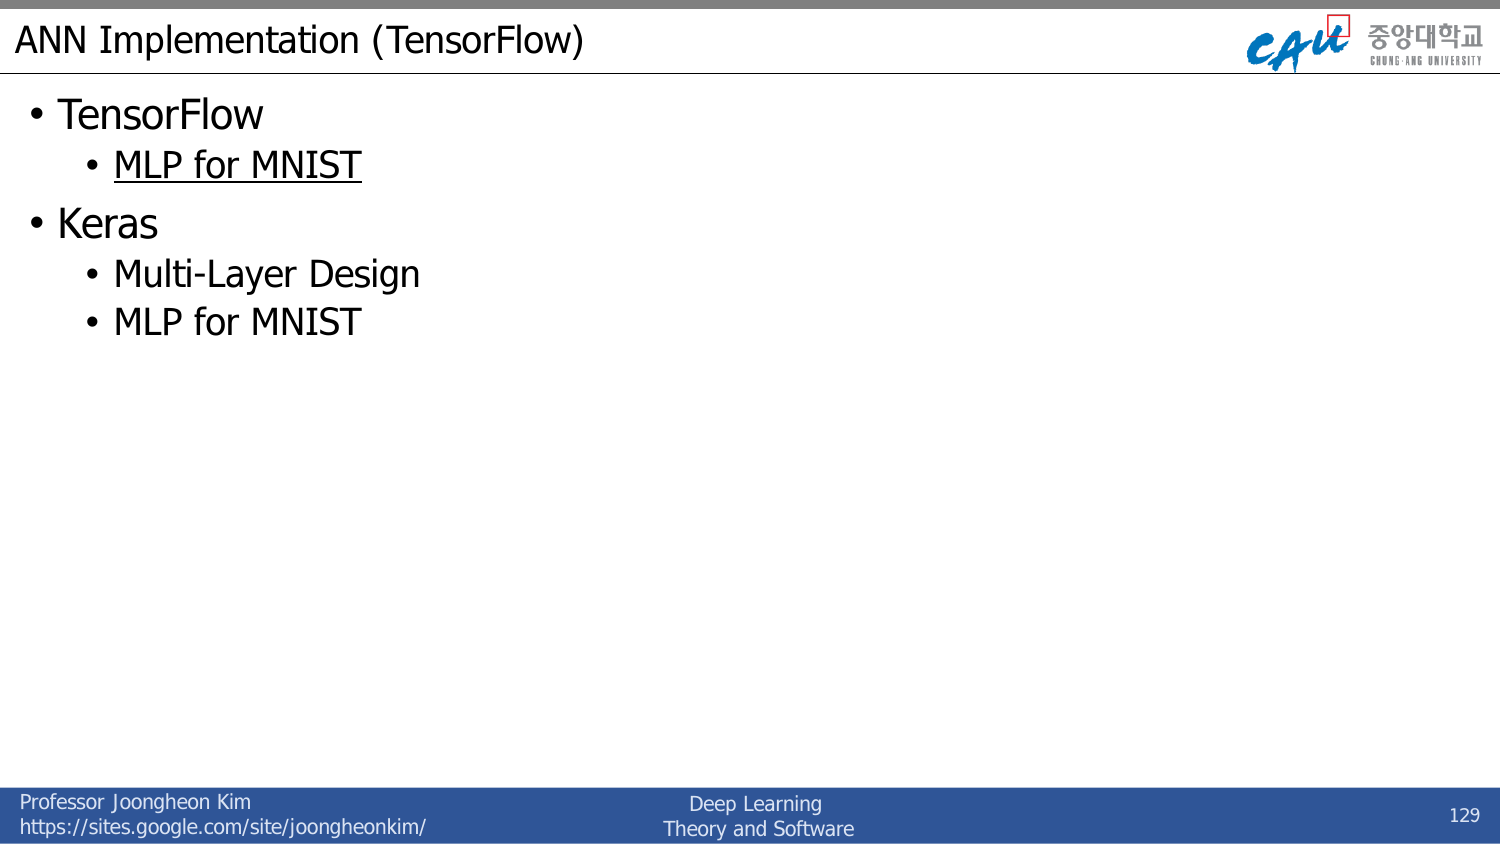

# ANN Implementation (TensorFlow)
TensorFlow
MLP for MNIST
Keras
Multi-Layer Design
MLP for MNIST

129